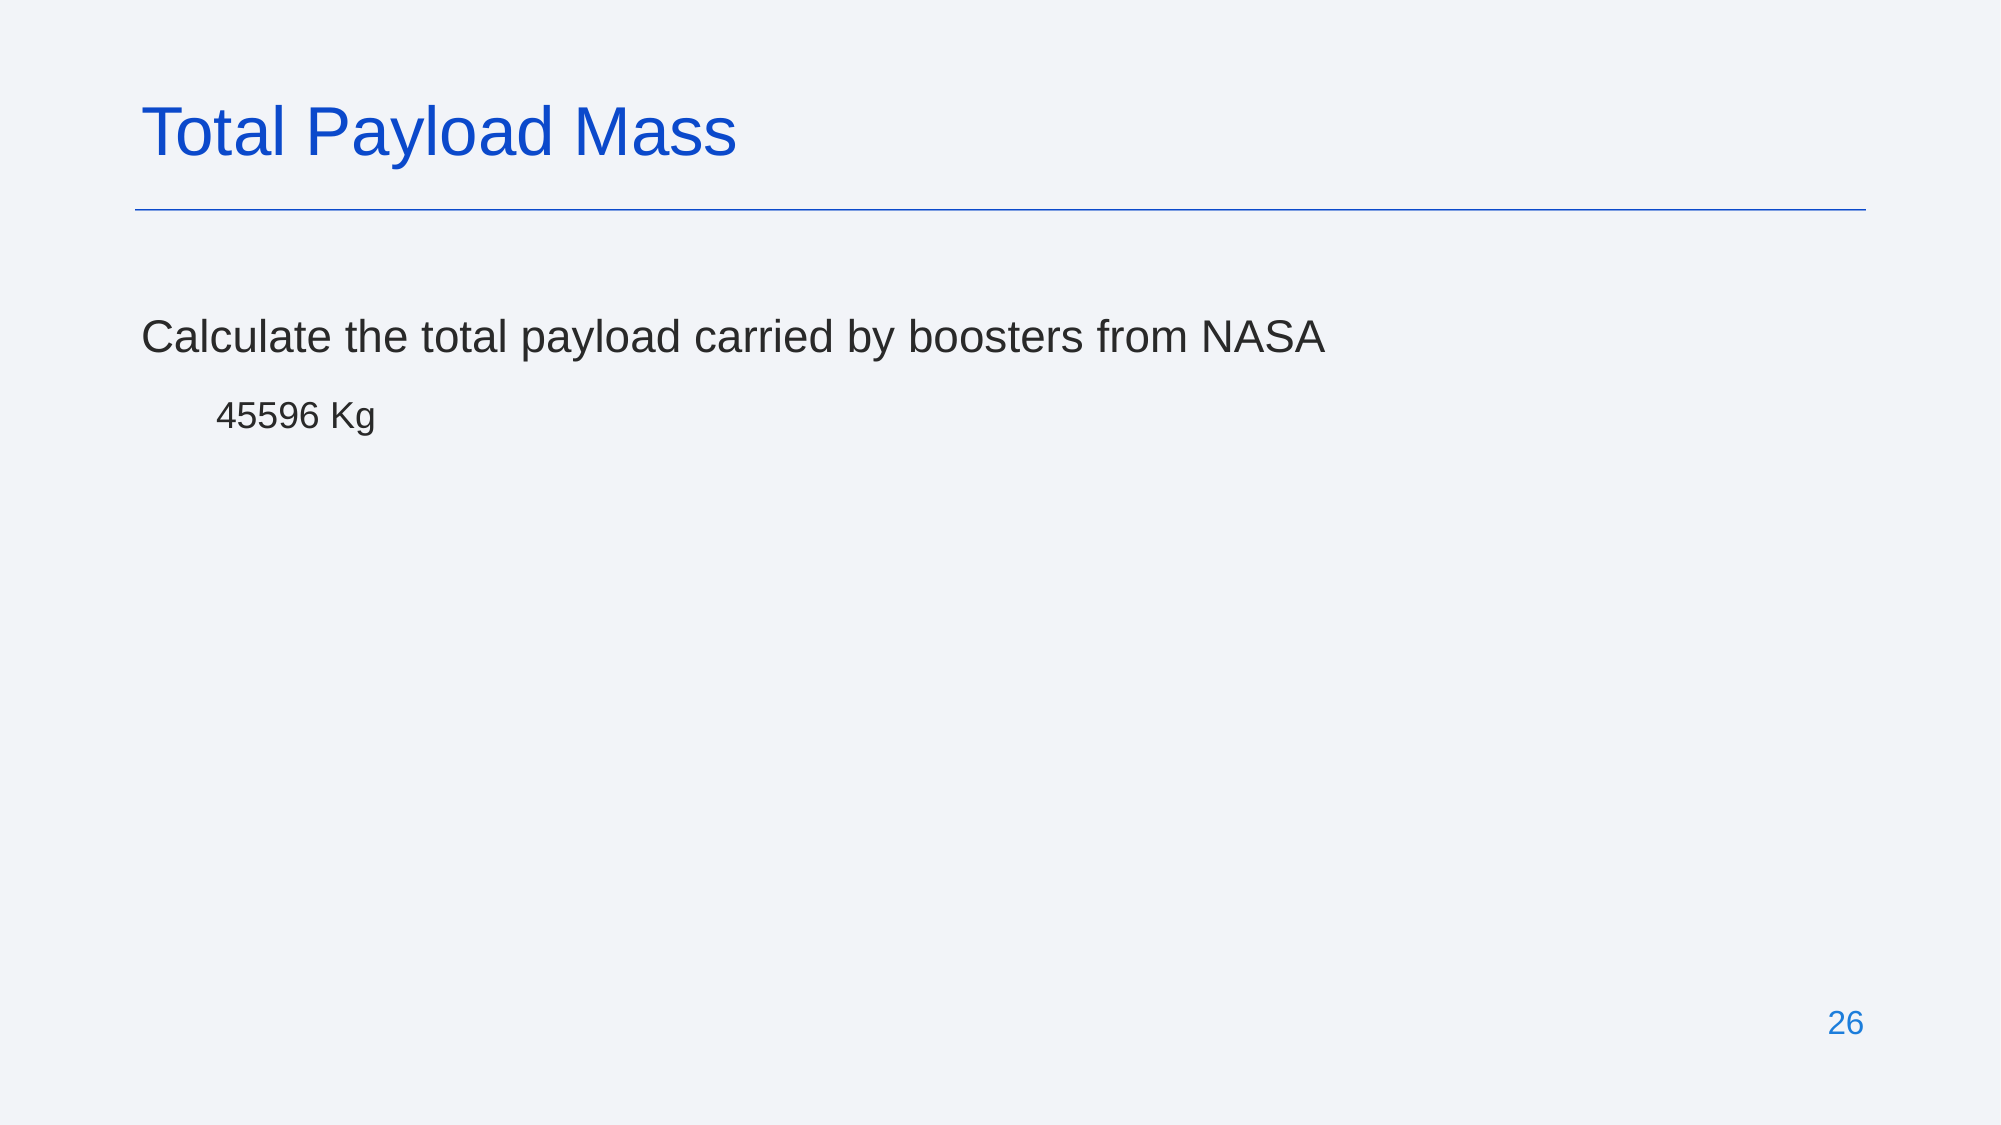

Total Payload Mass
Calculate the total payload carried by boosters from NASA
45596 Kg
26